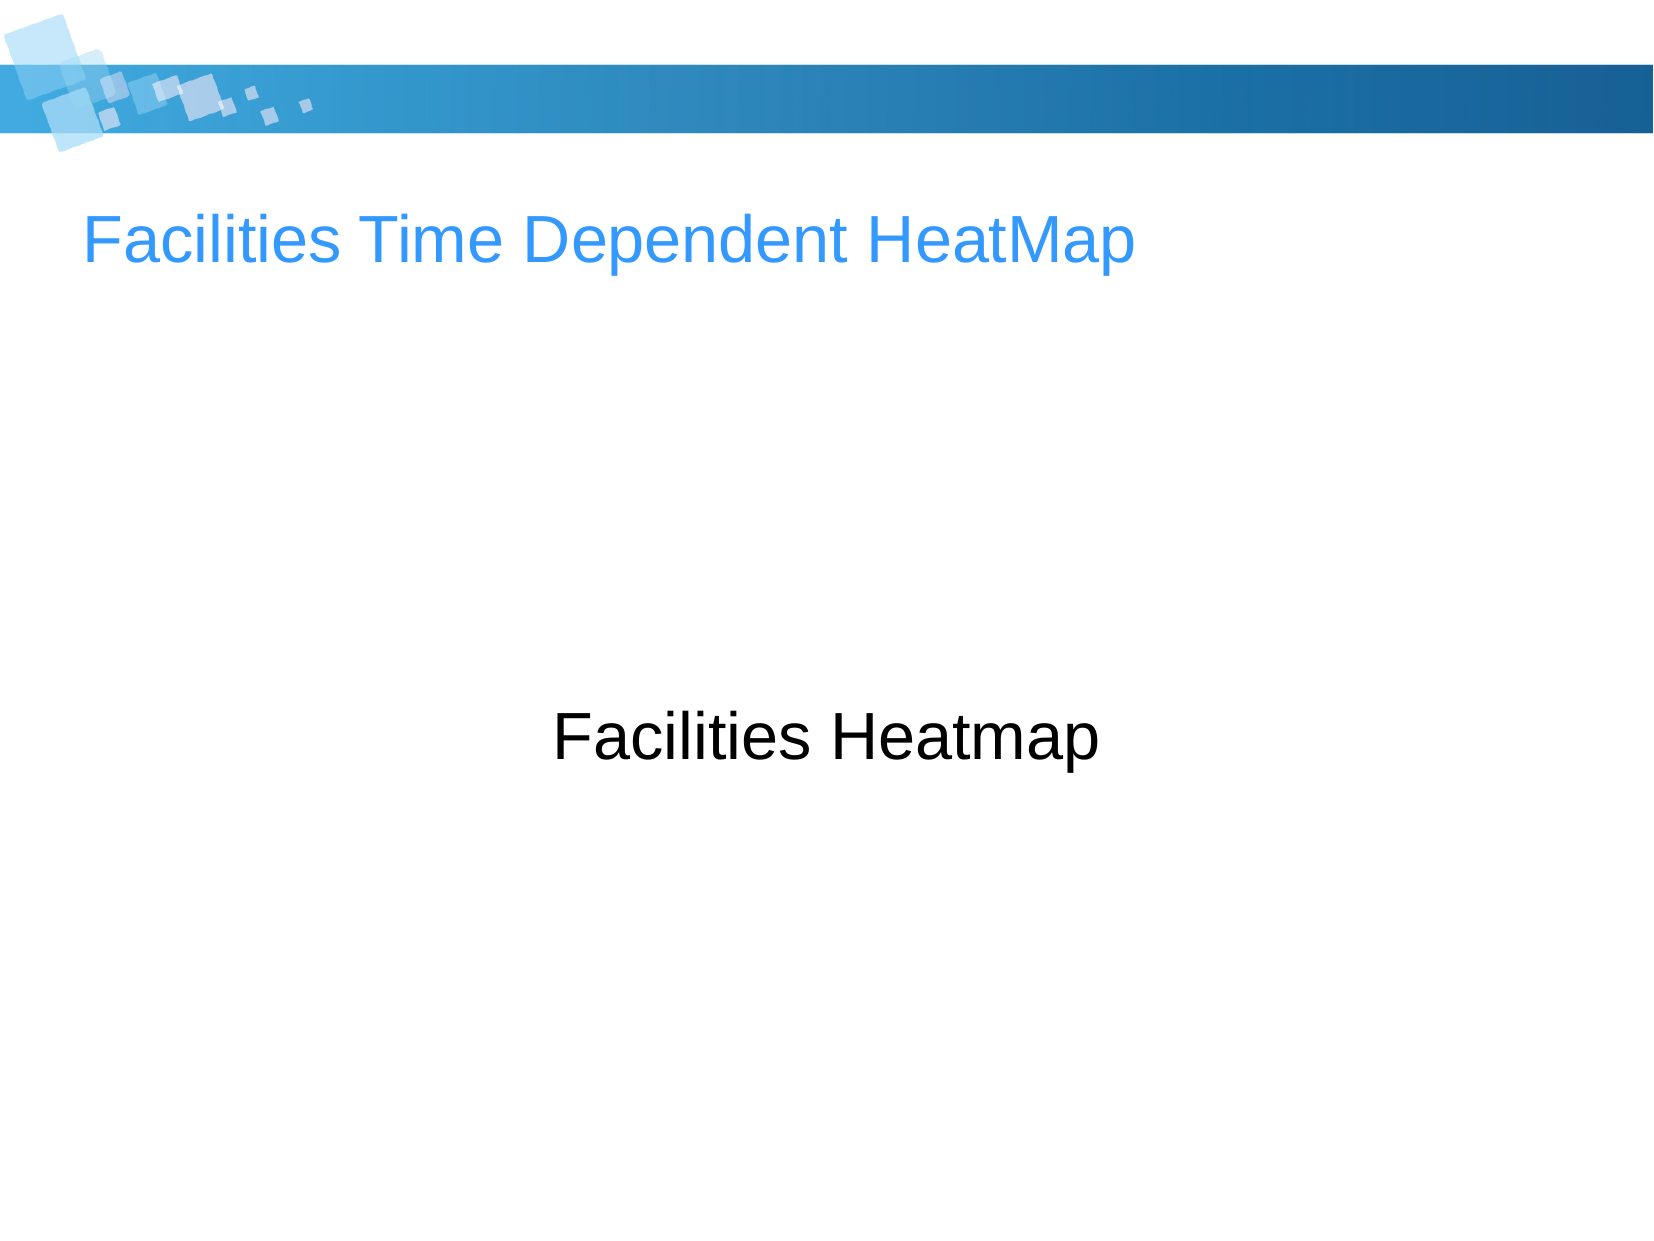

# Facilities Time Dependent HeatMap
Facilities Heatmap